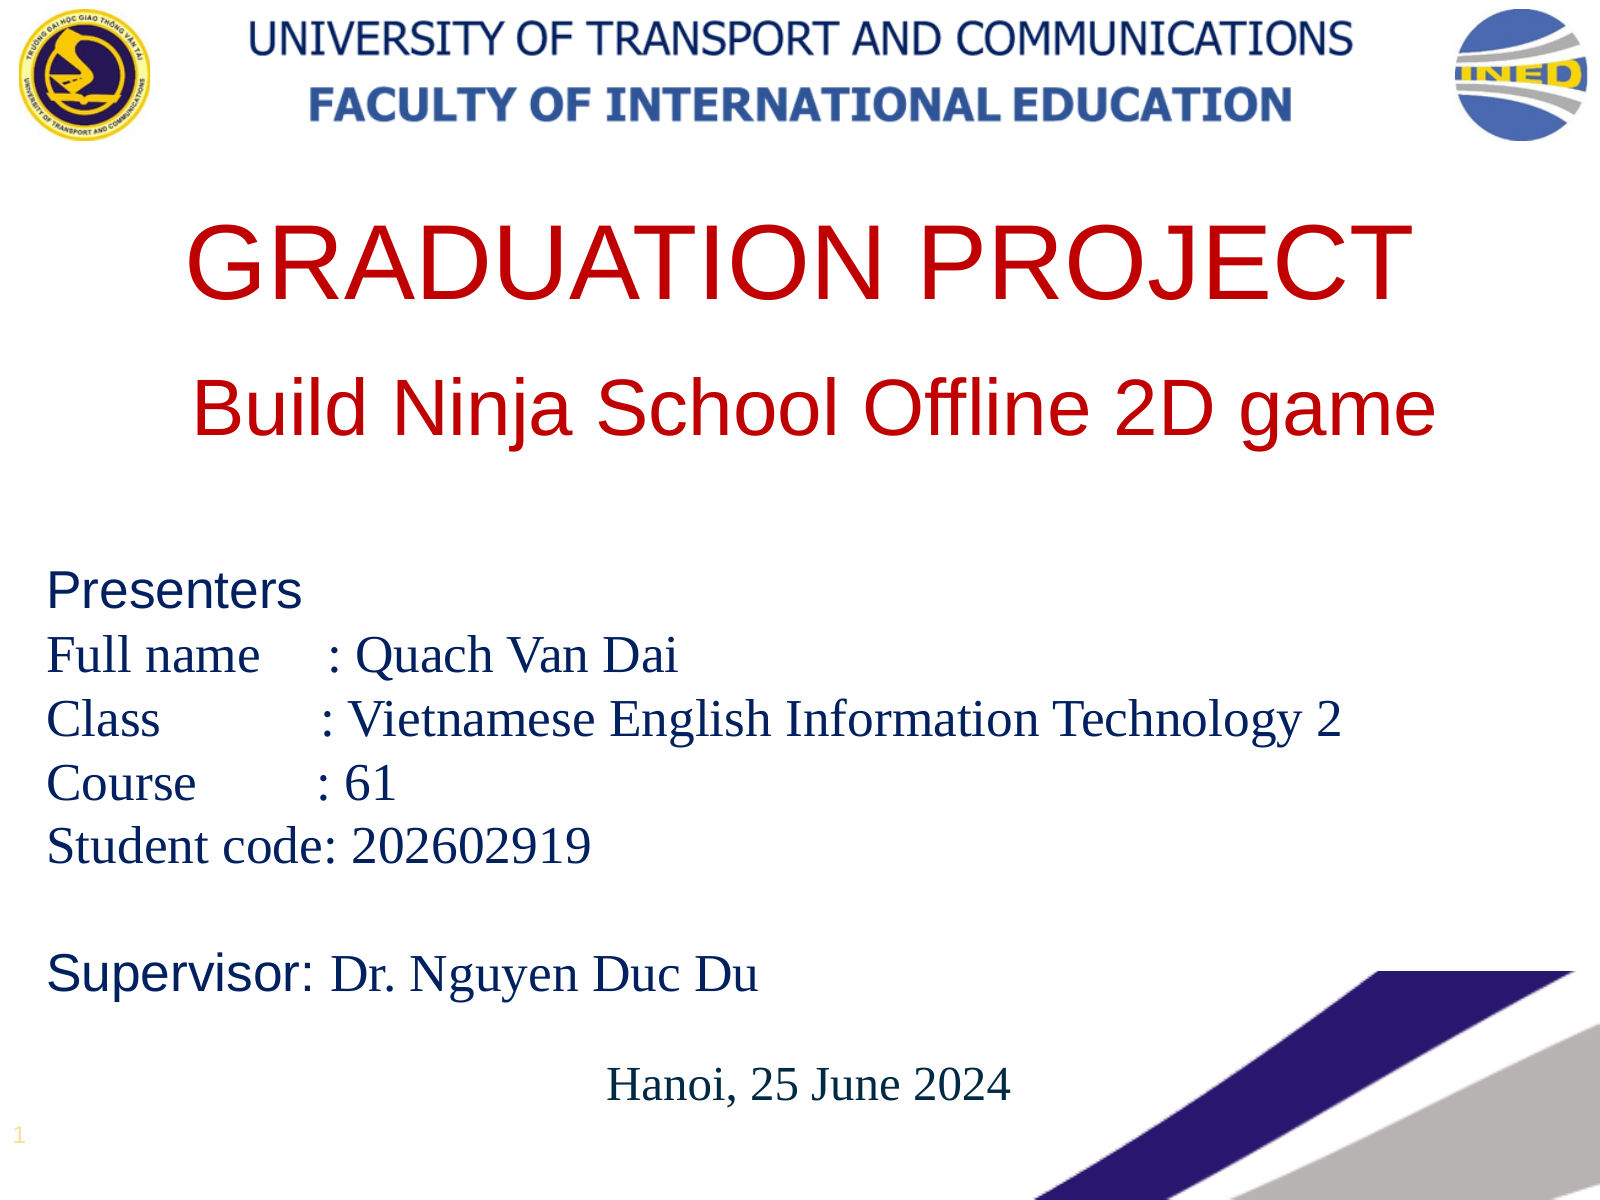

GRADUATION PROJECT

Build Ninja School Offline 2D game
Presenters
Full name     : Quach Van Dai
Class            : Vietnamese English Information Technology 2
Course         : 61
Student code: 202602919

Supervisor: Dr. Nguyen Duc Du

Hanoi, 25 June 2024
1